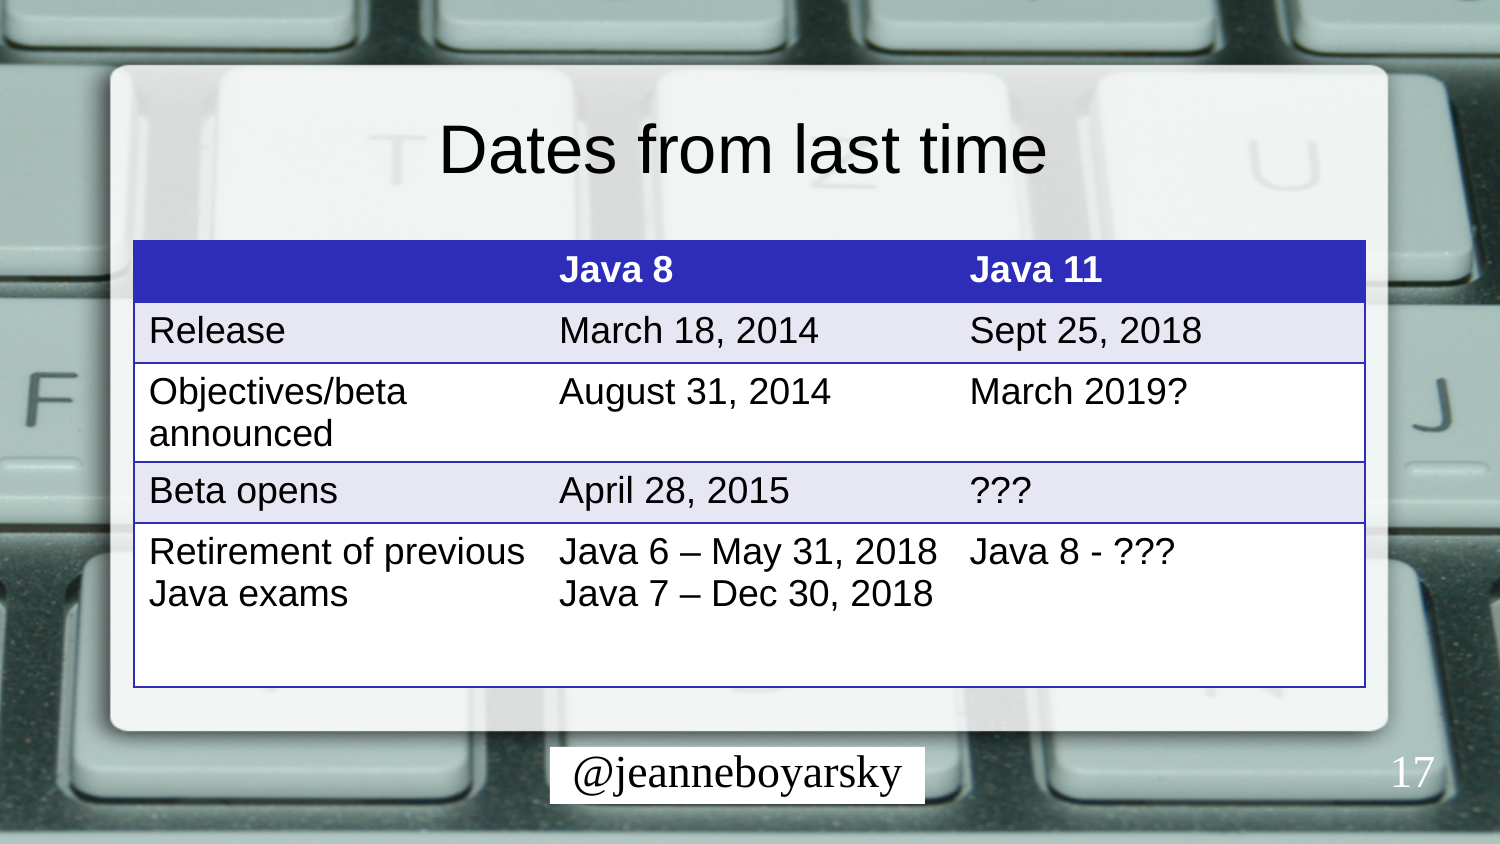

# Dates from last time
|  | Java 8 | Java 11 |
| --- | --- | --- |
| Release | March 18, 2014 | Sept 25, 2018 |
| Objectives/beta announced | August 31, 2014 | March 2019? |
| Beta opens | April 28, 2015 | ??? |
| Retirement of previous Java exams | Java 6 – May 31, 2018 Java 7 – Dec 30, 2018 | Java 8 - ??? |
17